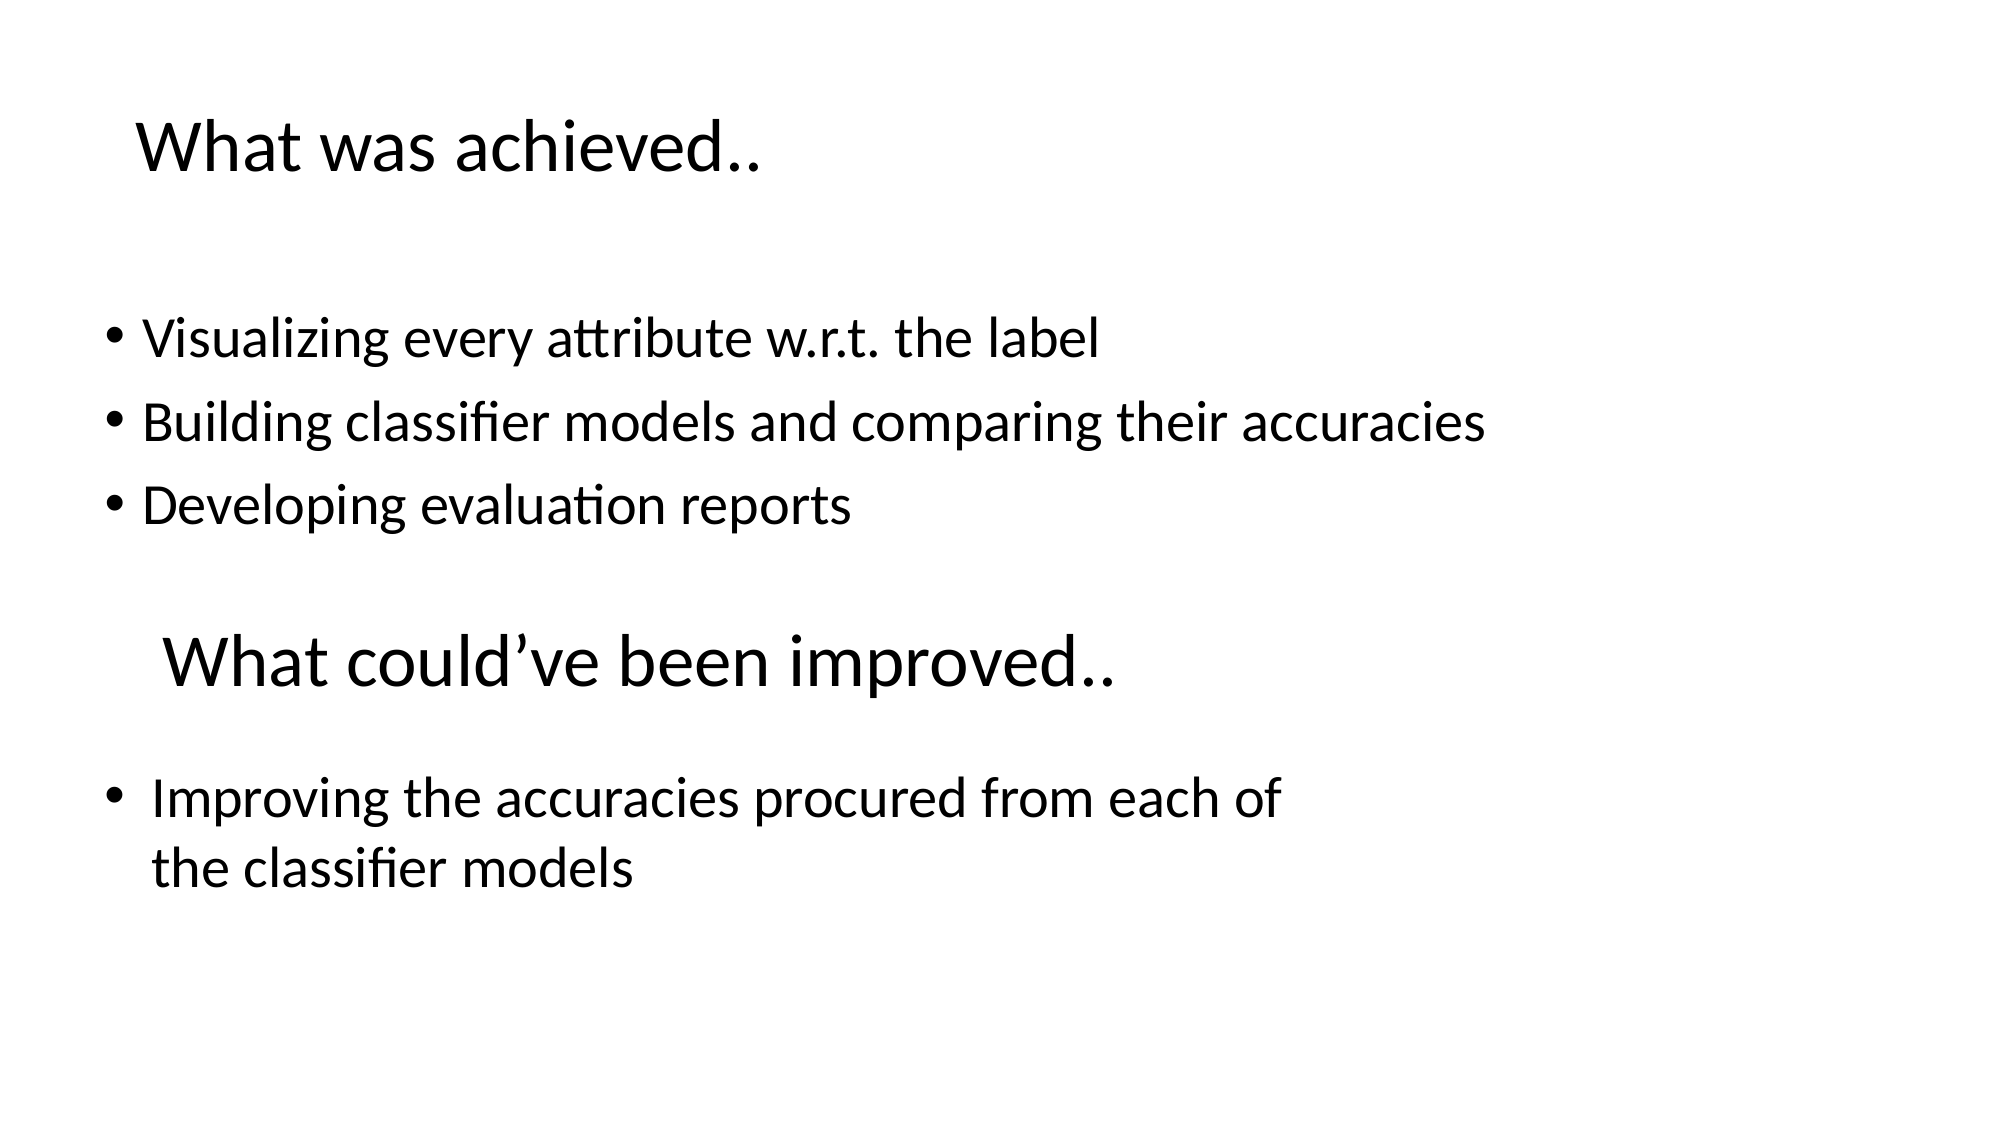

# What was achieved..
Visualizing every attribute w.r.t. the label
Building classifier models and comparing their accuracies
Developing evaluation reports
What could’ve been improved..
Improving the accuracies procured from each of the classifier models